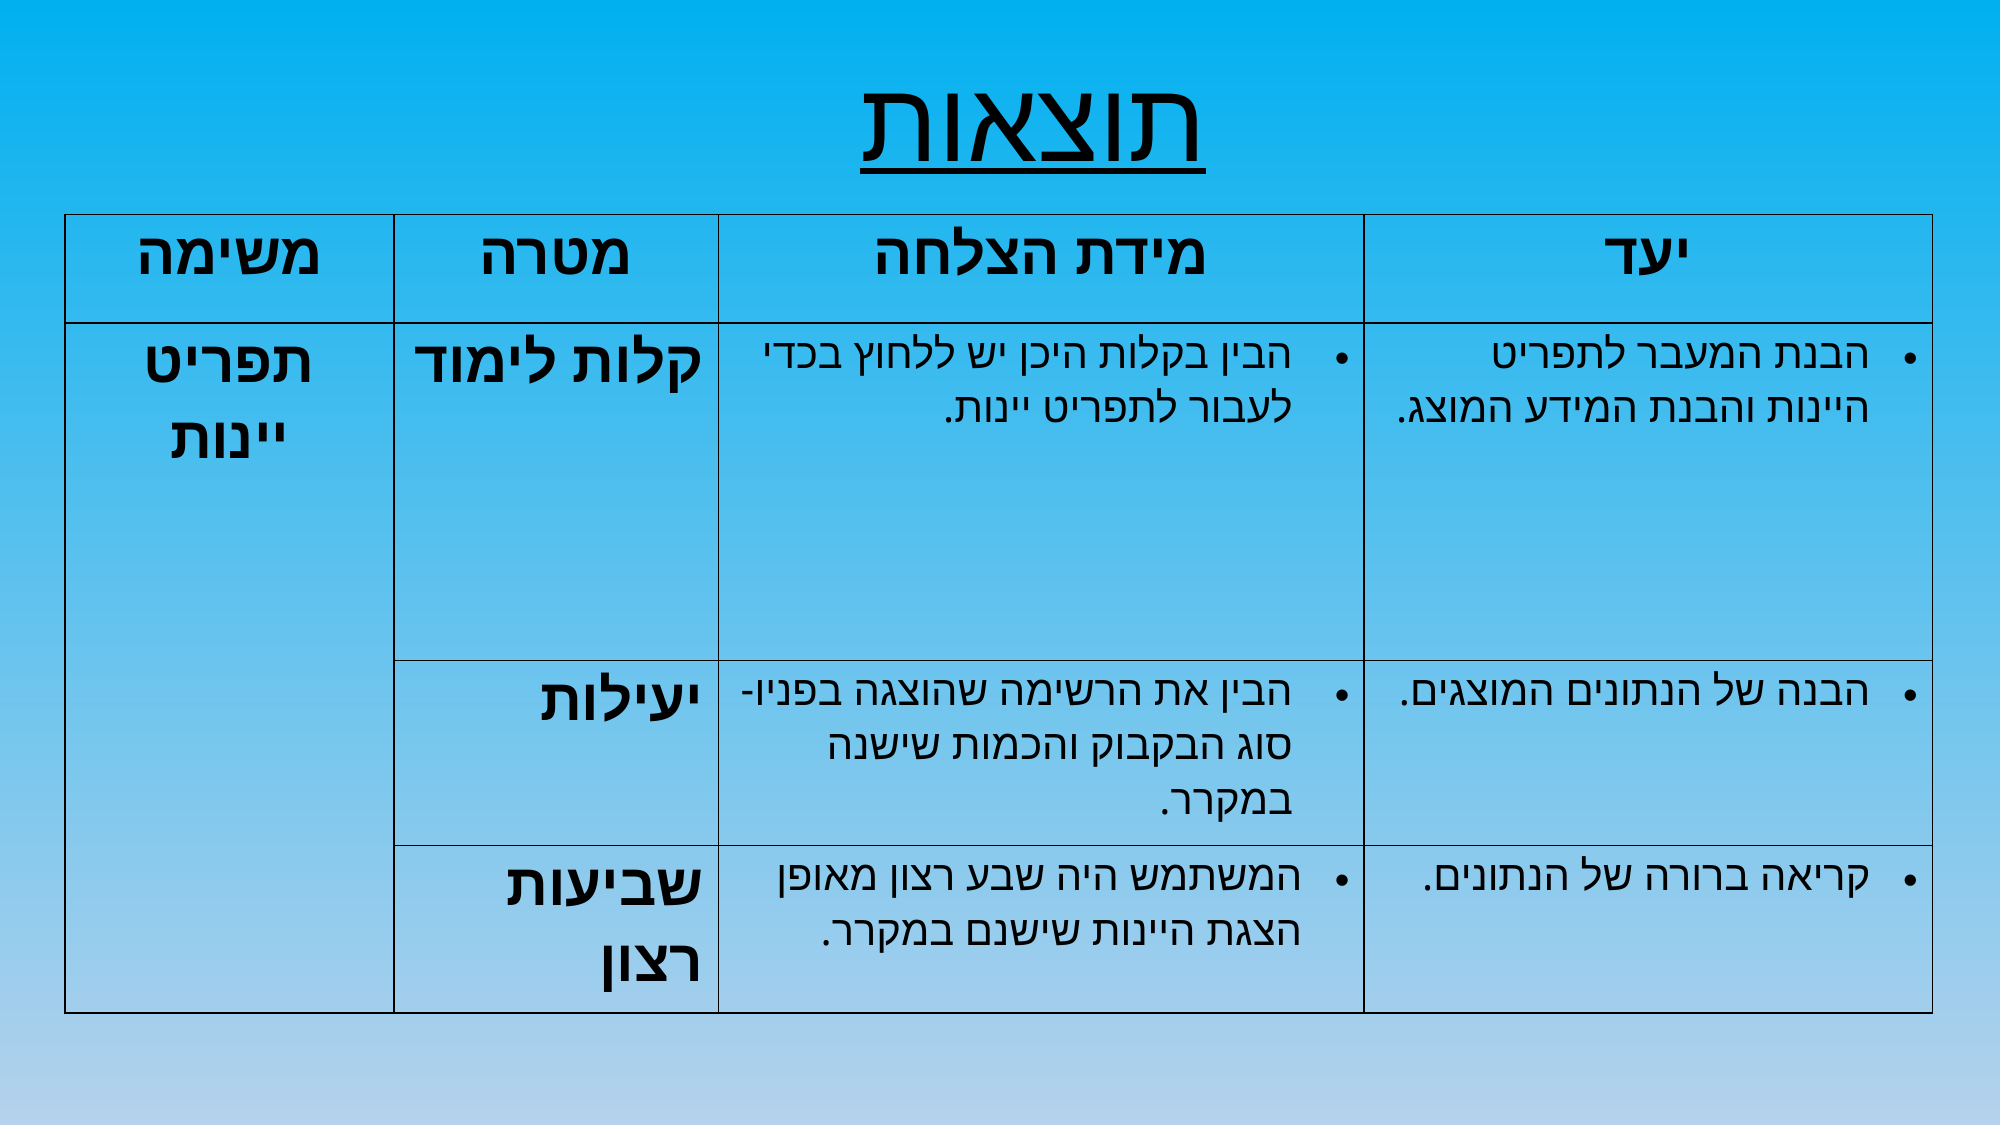

תוצאות
| משימה | מטרה | מידת הצלחה | יעד |
| --- | --- | --- | --- |
| תפריט יינות | קלות לימוד | הבין בקלות היכן יש ללחוץ בכדי לעבור לתפריט יינות. | הבנת המעבר לתפריט היינות והבנת המידע המוצג. |
|  | יעילות | הבין את הרשימה שהוצגה בפניו- סוג הבקבוק והכמות שישנה במקרר. | הבנה של הנתונים המוצגים. |
|  | שביעות רצון | המשתמש היה שבע רצון מאופן הצגת היינות שישנם במקרר. | קריאה ברורה של הנתונים. |